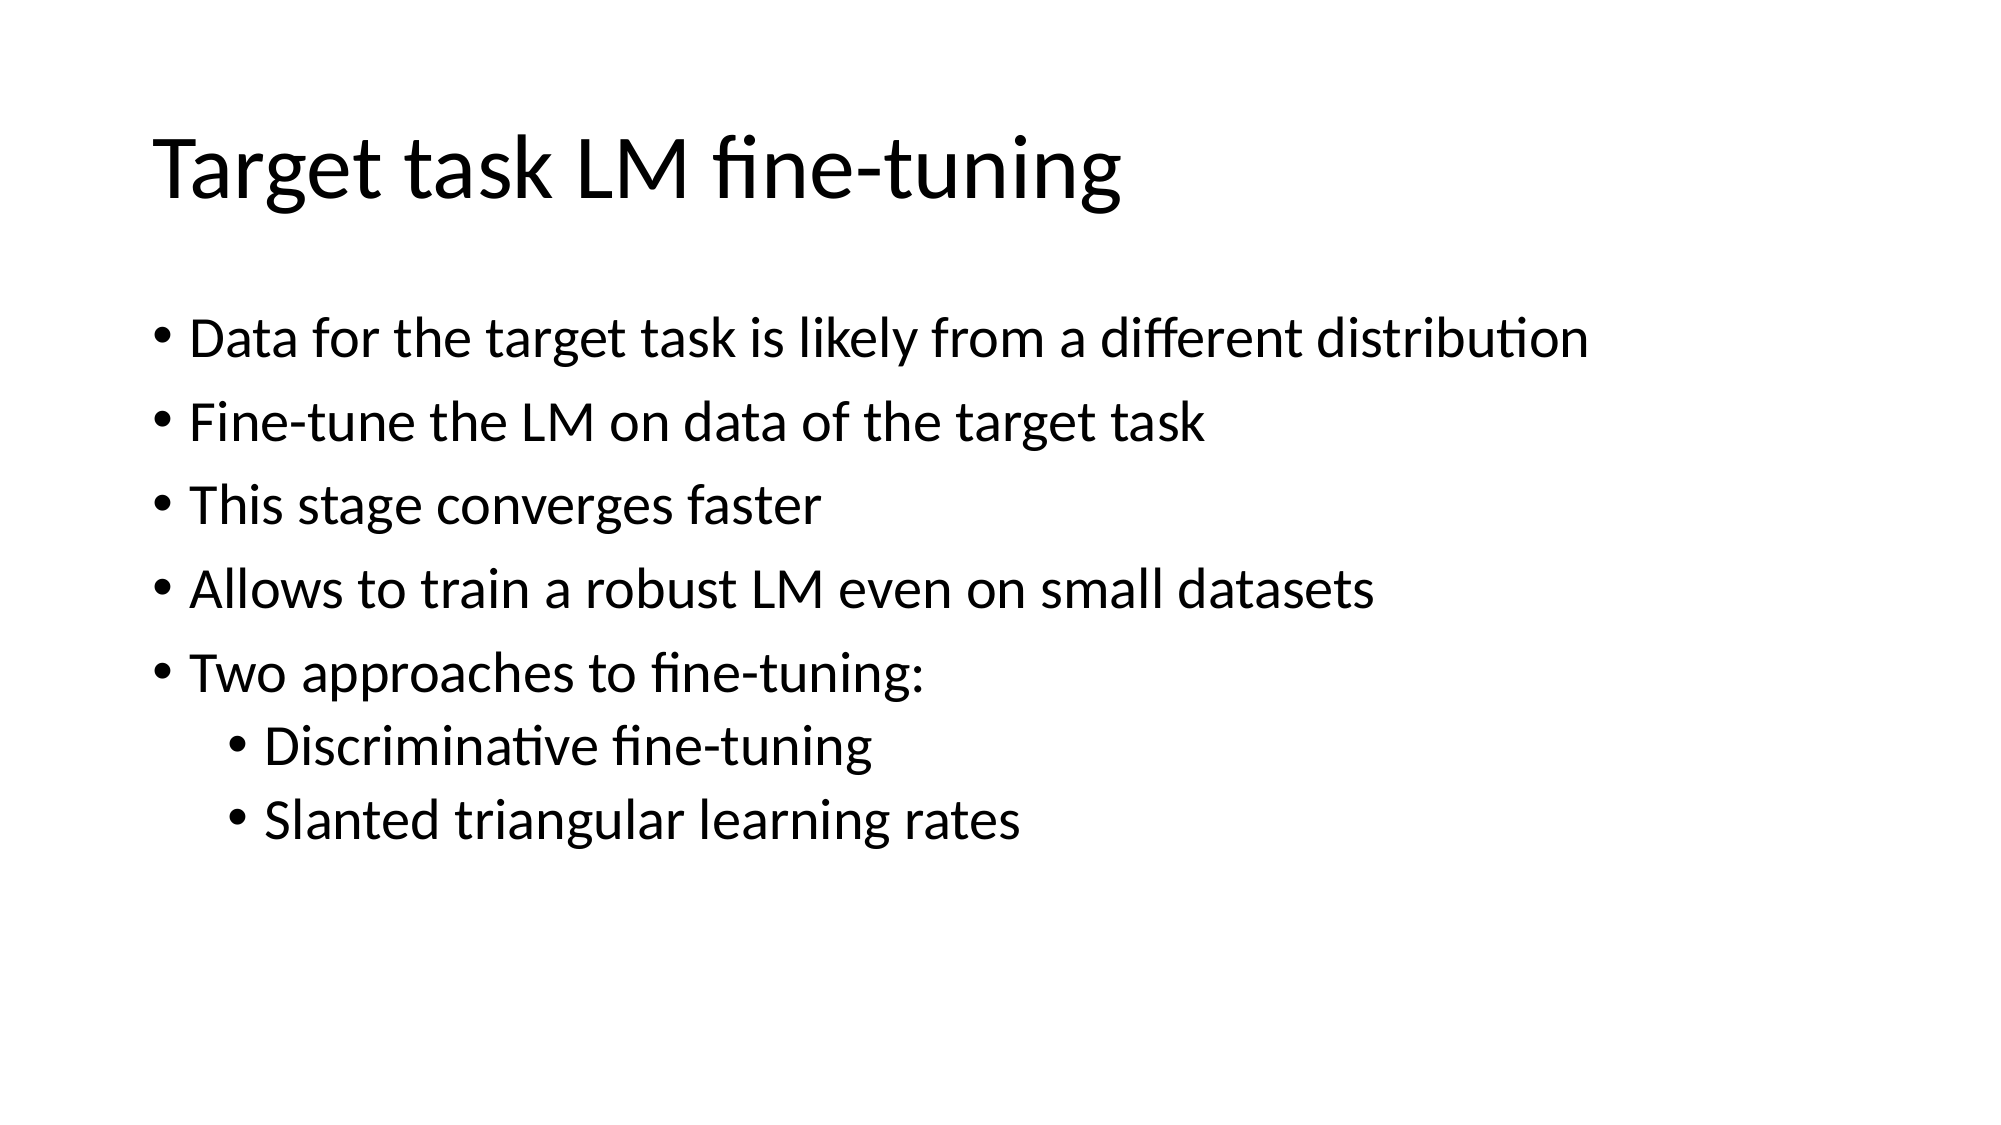

# Target task LM fine-tuning
Data for the target task is likely from a different distribution
Fine-tune the LM on data of the target task
This stage converges faster
Allows to train a robust LM even on small datasets
Two approaches to fine-tuning:
Discriminative fine-tuning
Slanted triangular learning rates